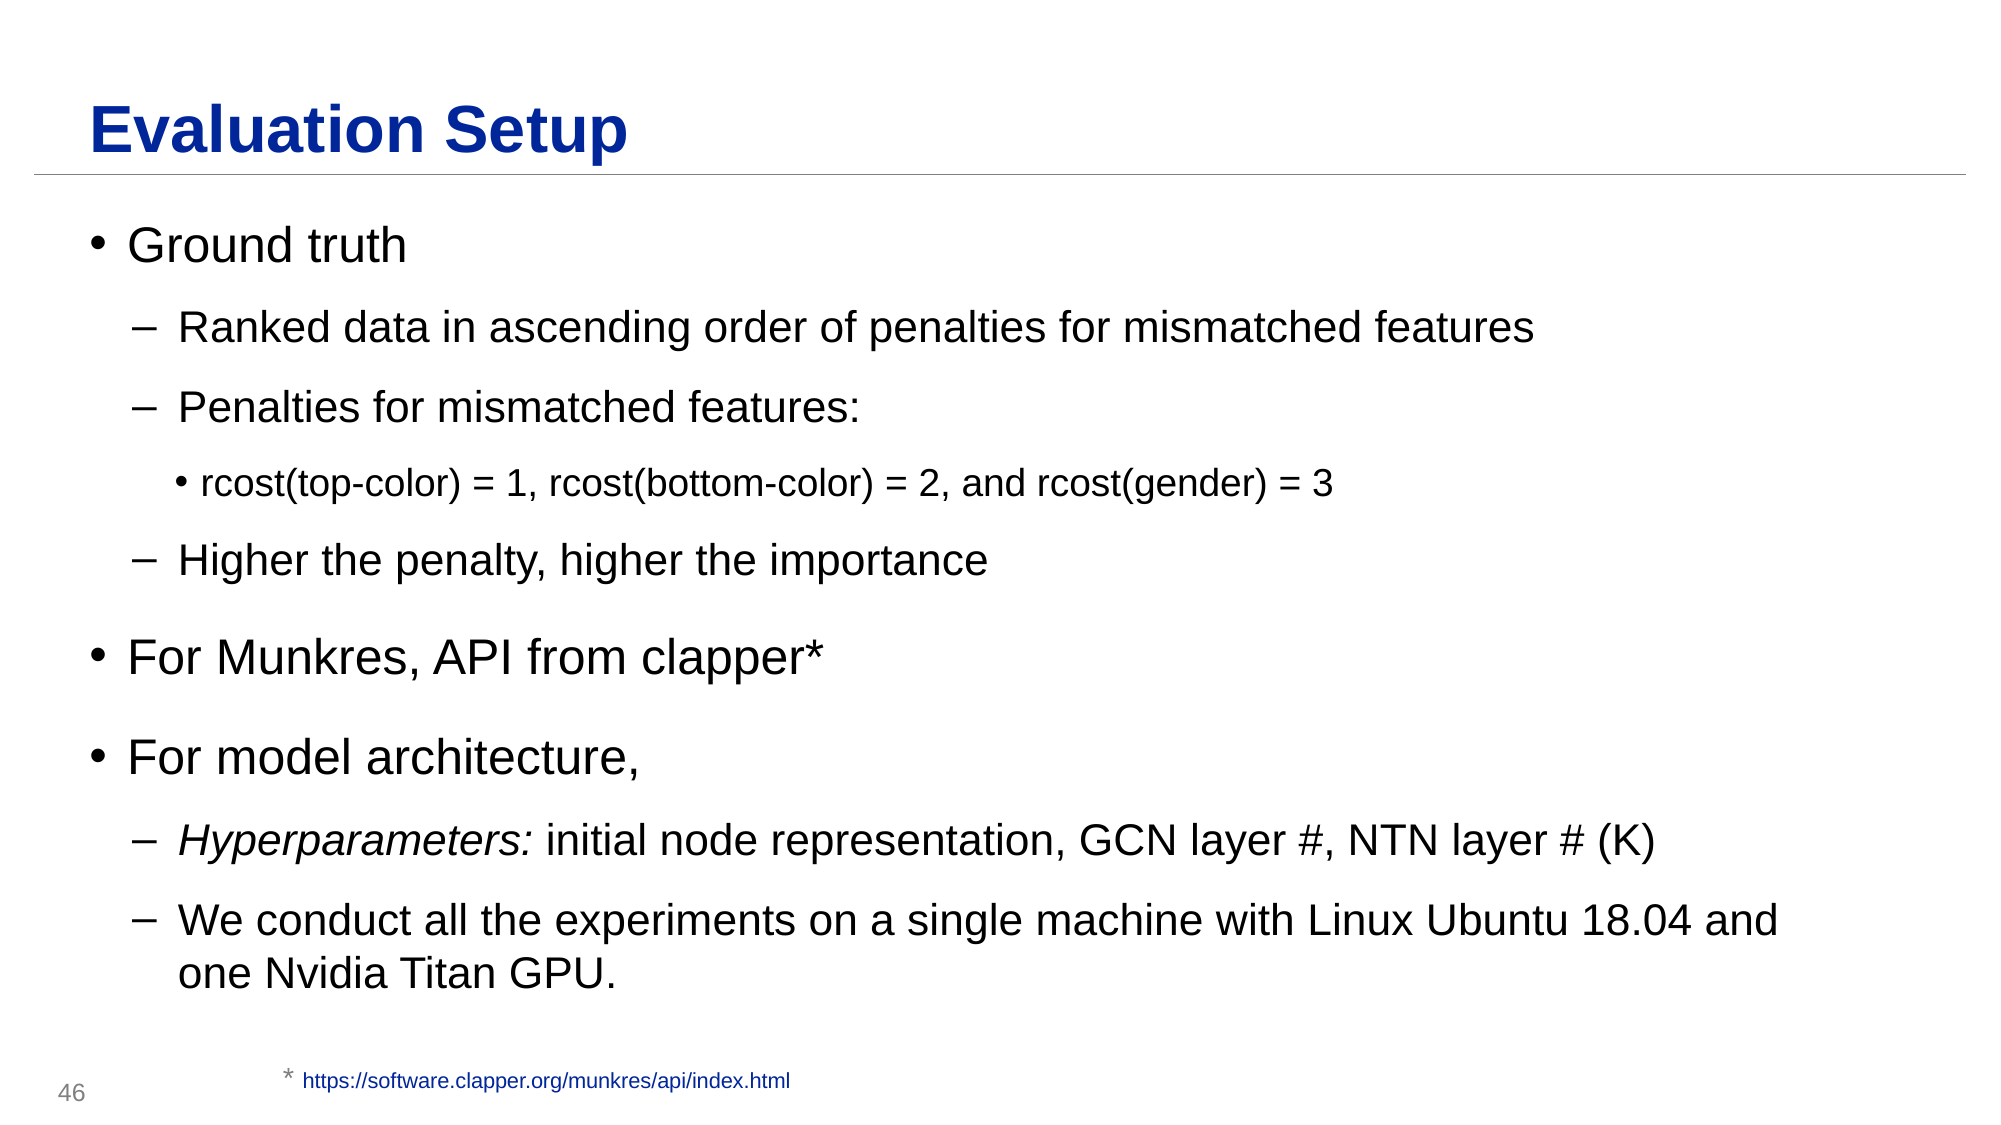

# Evaluation Setup
Ground truth
Ranked data in ascending order of penalties for mismatched features
Penalties for mismatched features:
rcost(top-color) = 1, rcost(bottom-color) = 2, and rcost(gender) = 3
Higher the penalty, higher the importance
For Munkres, API from clapper*
For model architecture,
Hyperparameters: initial node representation, GCN layer #, NTN layer # (K)
We conduct all the experiments on a single machine with Linux Ubuntu 18.04 and one Nvidia Titan GPU.
* https://software.clapper.org/munkres/api/index.html

46